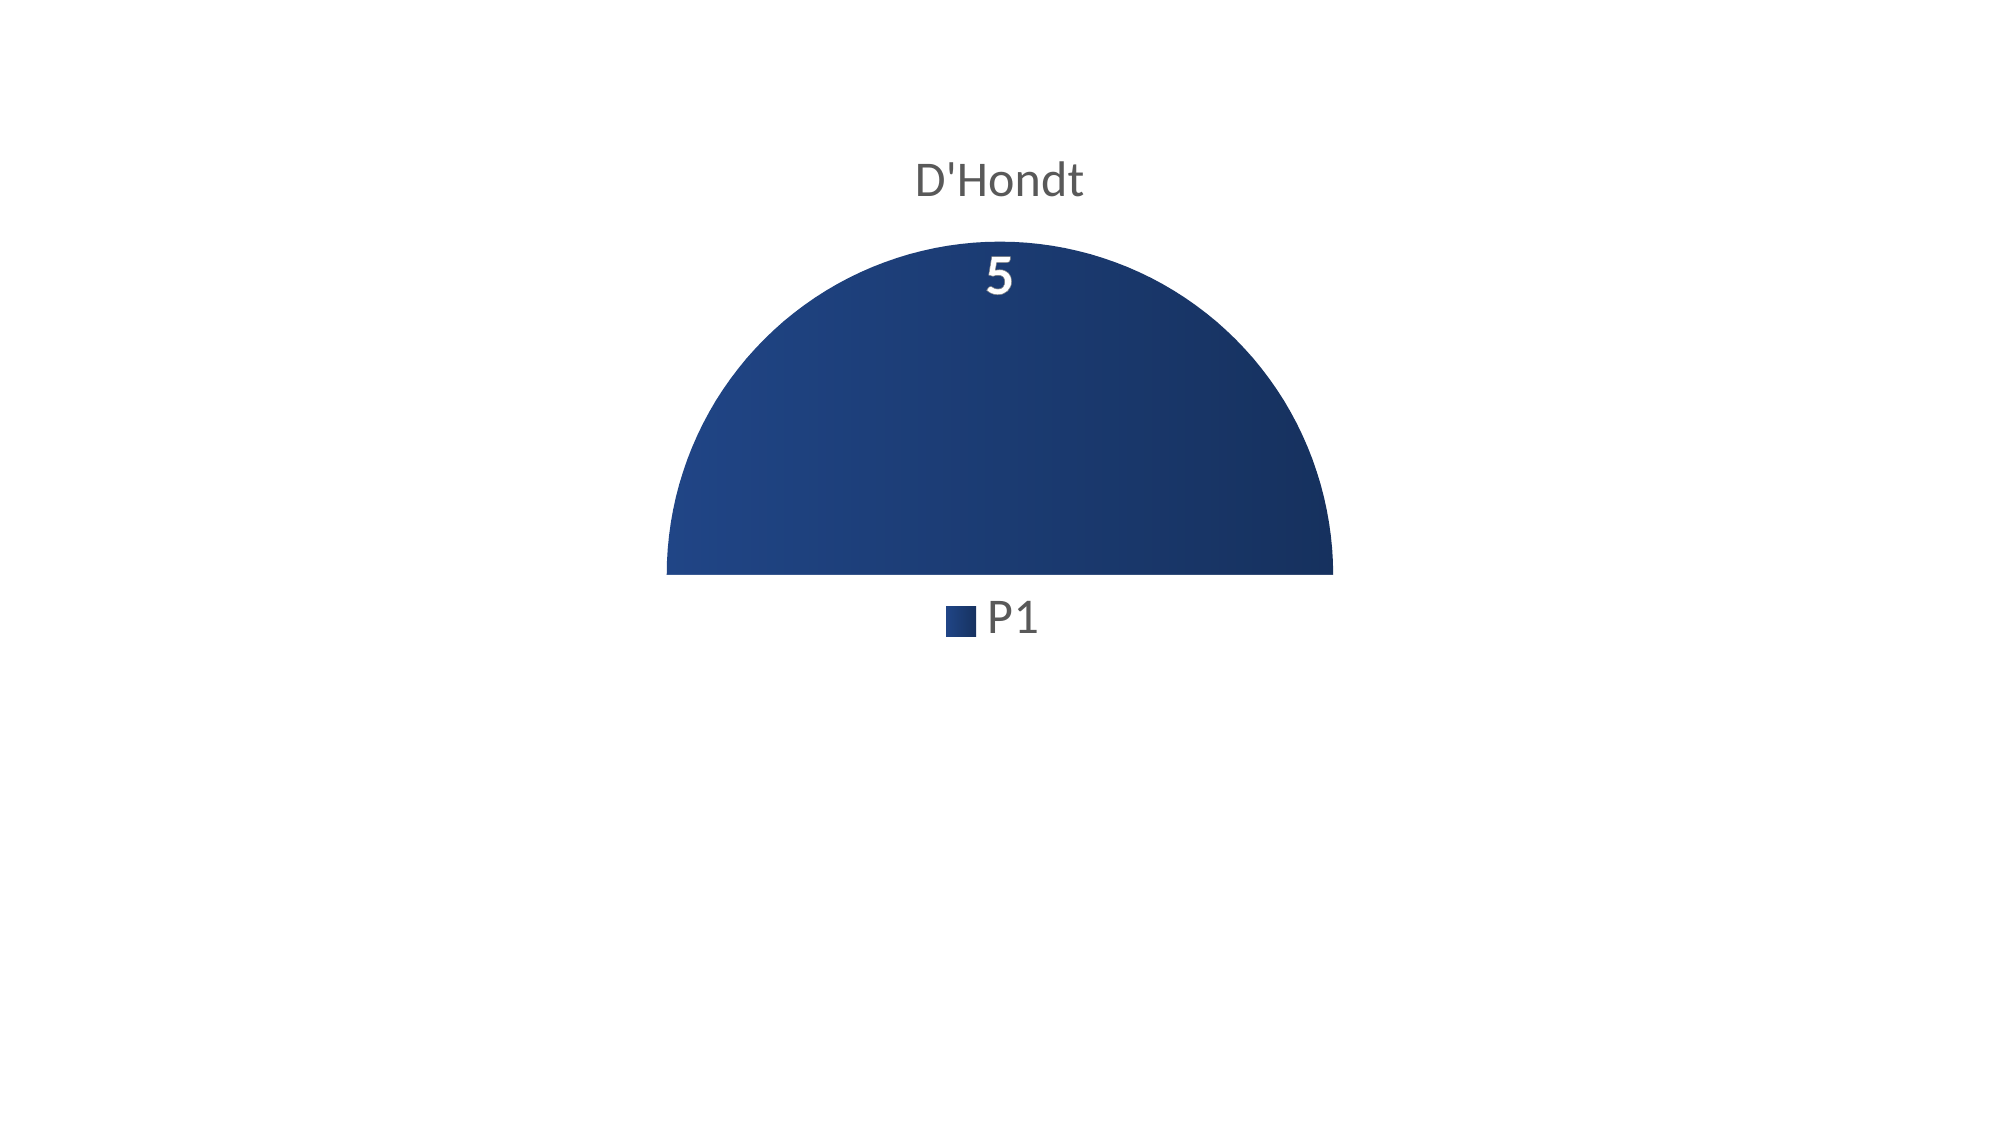

### Chart:

| Category | D'Hondt |
|---|---|
| P1 | 5.0 |
| P6 | 5.0 |